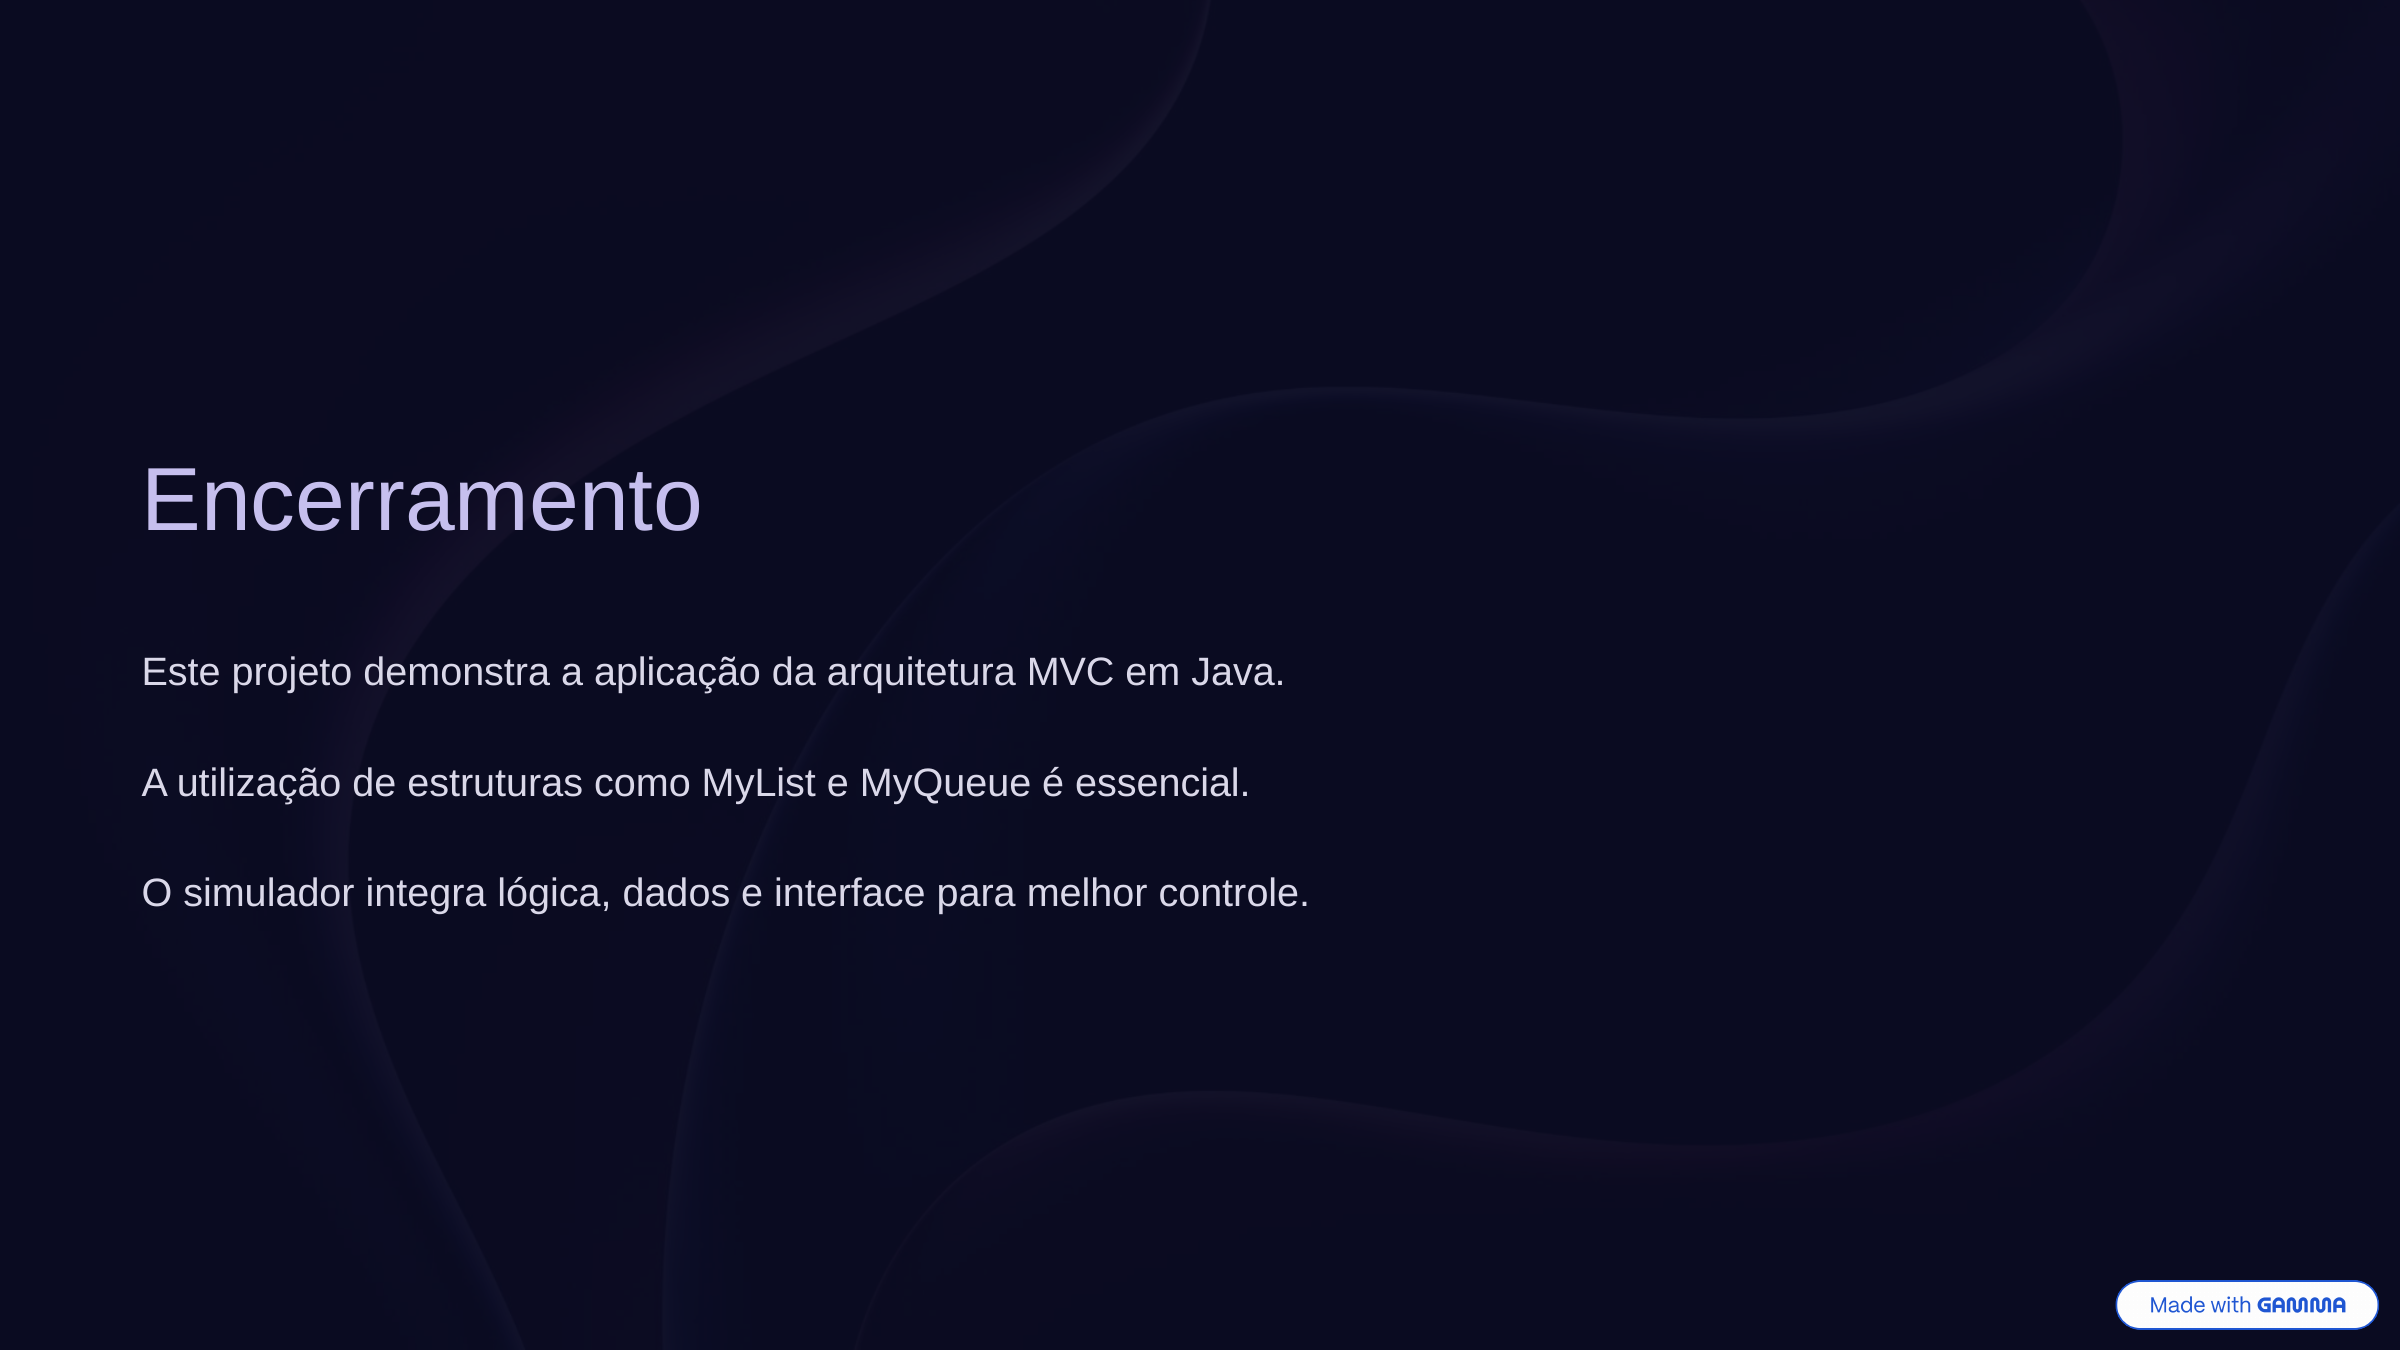

Encerramento
Este projeto demonstra a aplicação da arquitetura MVC em Java.
A utilização de estruturas como MyList e MyQueue é essencial.
O simulador integra lógica, dados e interface para melhor controle.